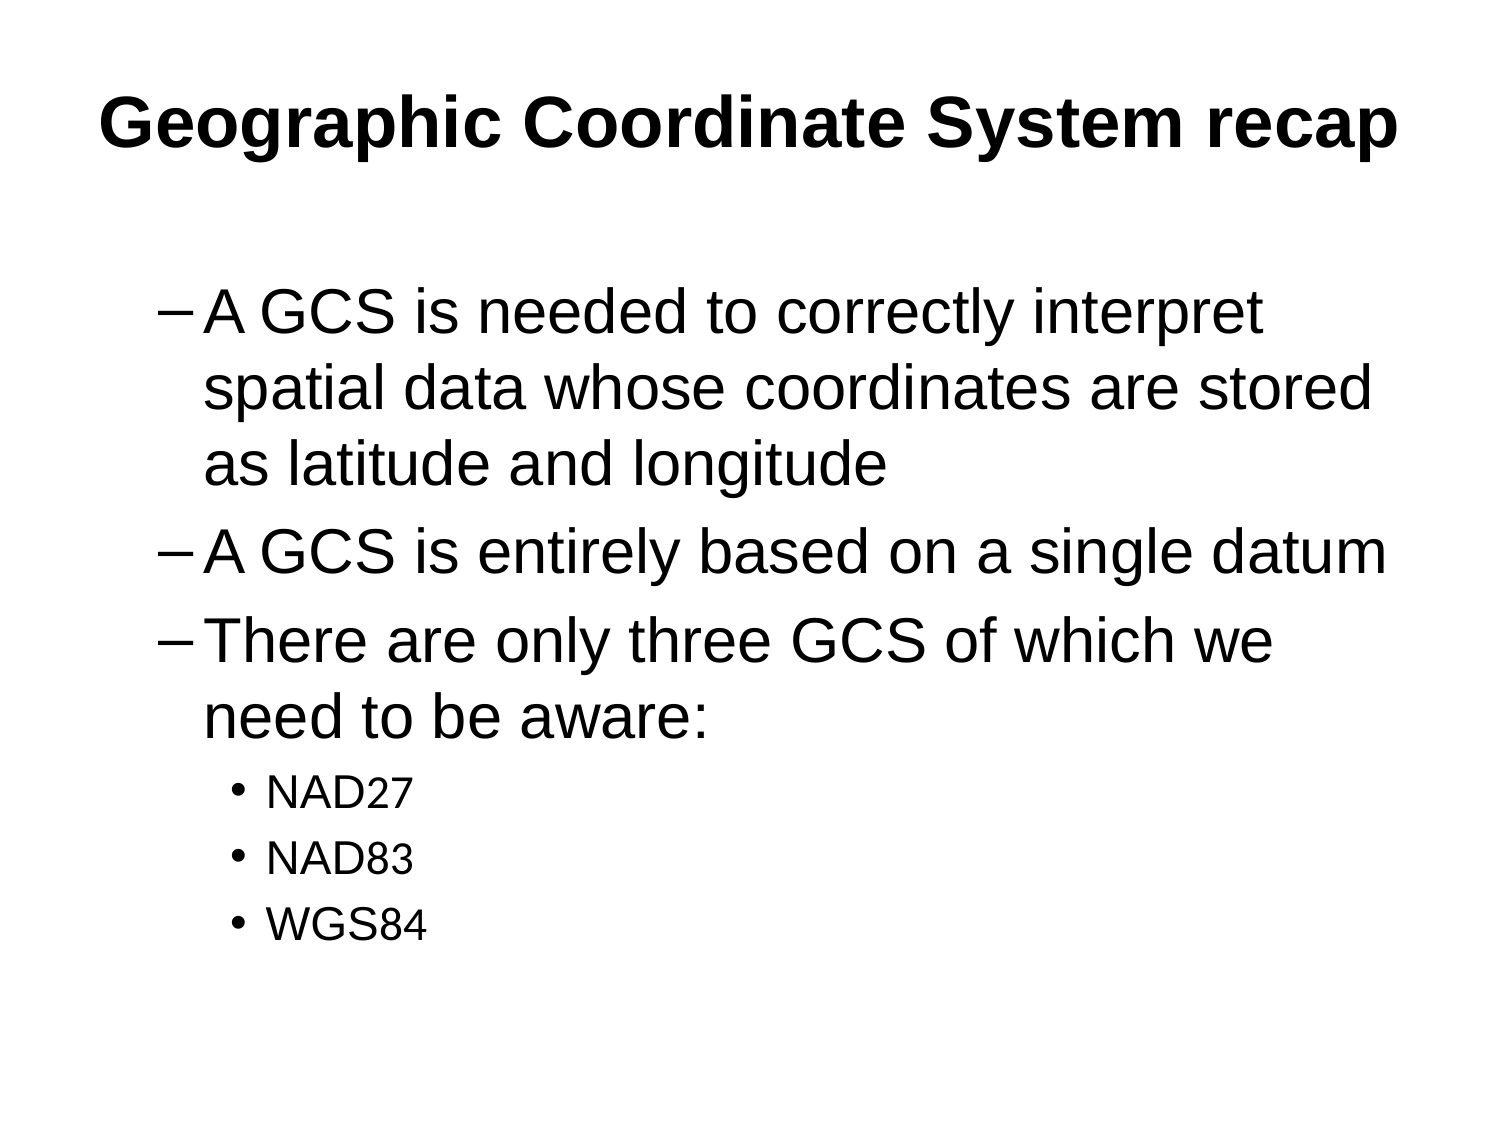

Geographic Coordinate System recap
A GCS is needed to correctly interpret spatial data whose coordinates are stored as latitude and longitude
A GCS is entirely based on a single datum
There are only three GCS of which we need to be aware:
NAD27
NAD83
WGS84